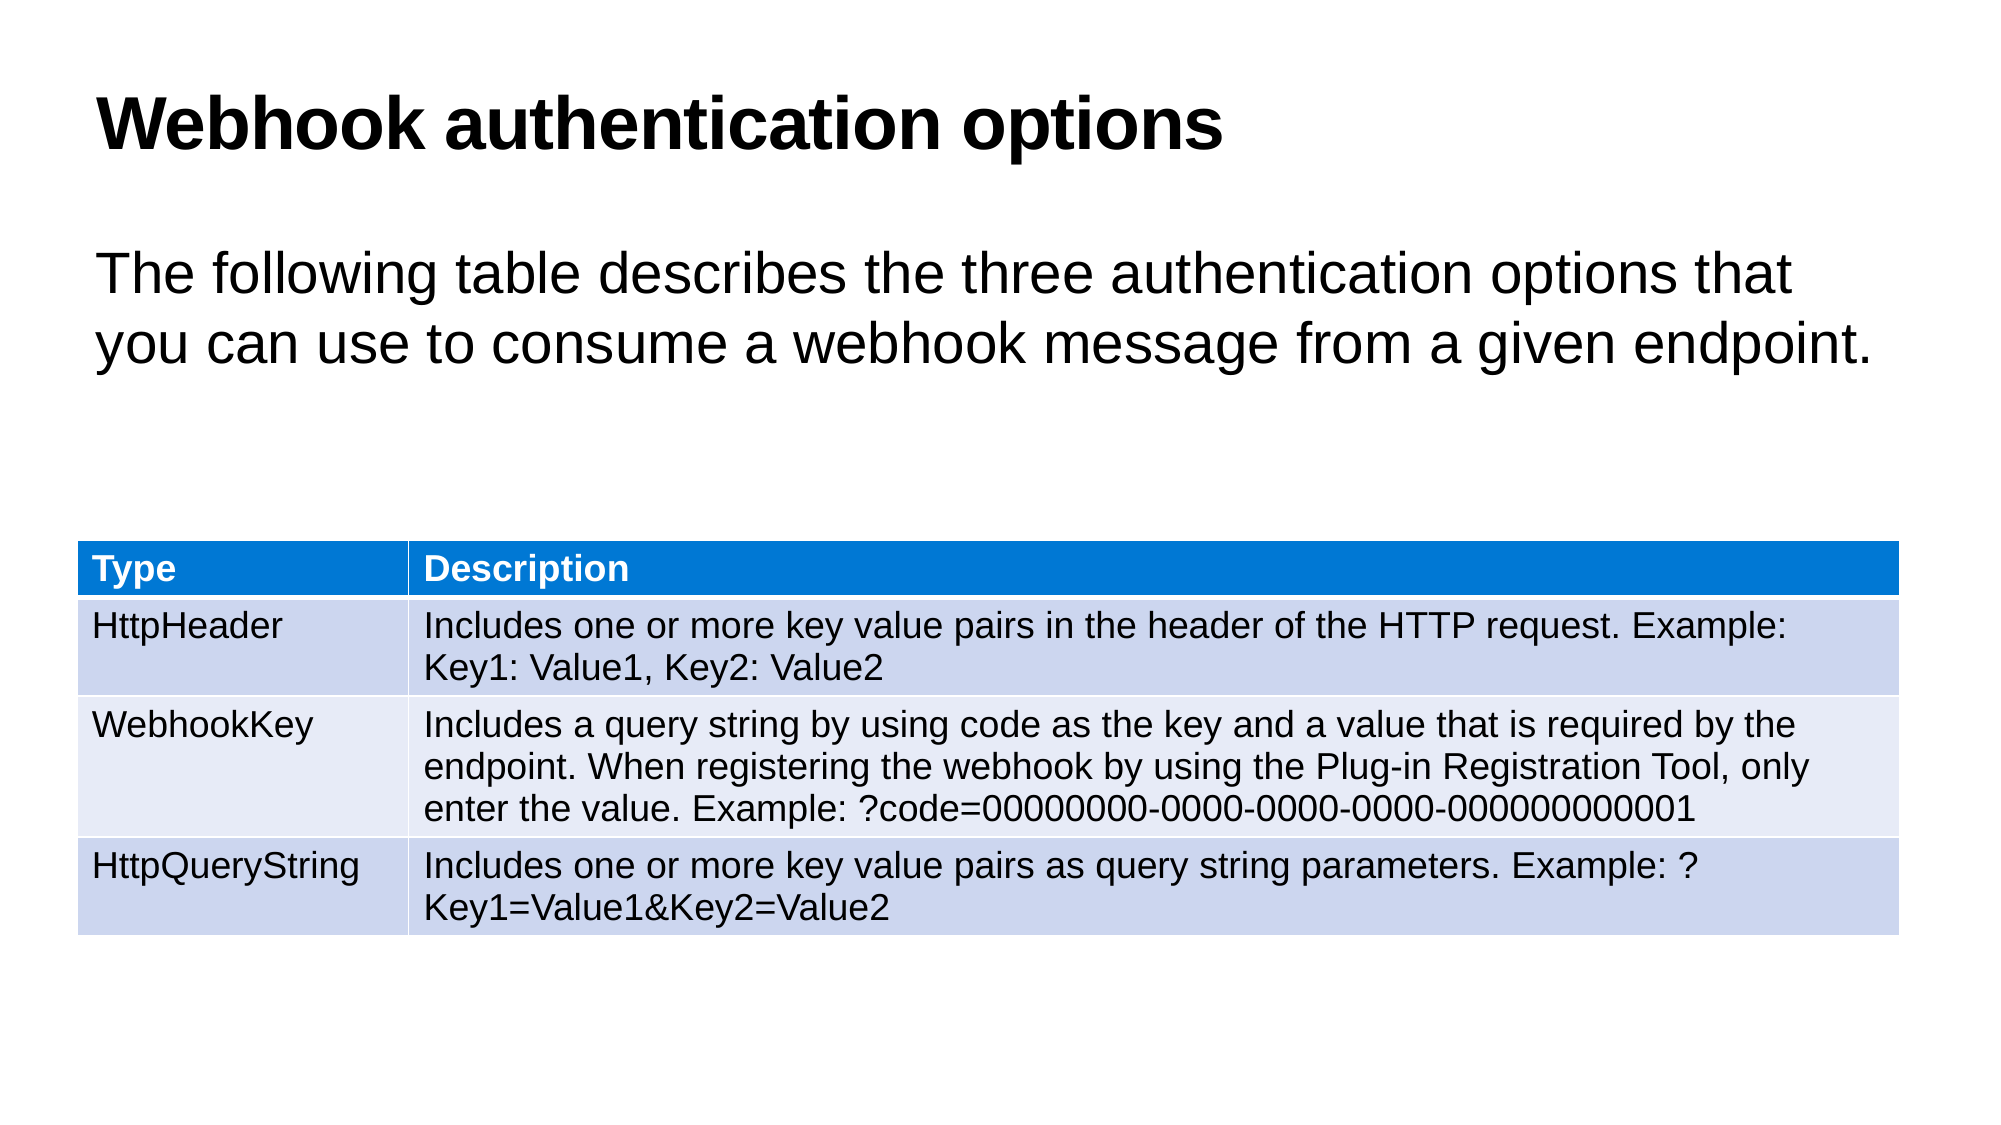

# Webhook authentication options
The following table describes the three authentication options that you can use to consume a webhook message from a given endpoint.
| Type | Description |
| --- | --- |
| HttpHeader | Includes one or more key value pairs in the header of the HTTP request. Example: Key1: Value1, Key2: Value2 |
| WebhookKey | Includes a query string by using code as the key and a value that is required by the endpoint. When registering the webhook by using the Plug-in Registration Tool, only enter the value. Example: ?code=00000000-0000-0000-0000-000000000001 |
| HttpQueryString | Includes one or more key value pairs as query string parameters. Example: ?Key1=Value1&Key2=Value2 |